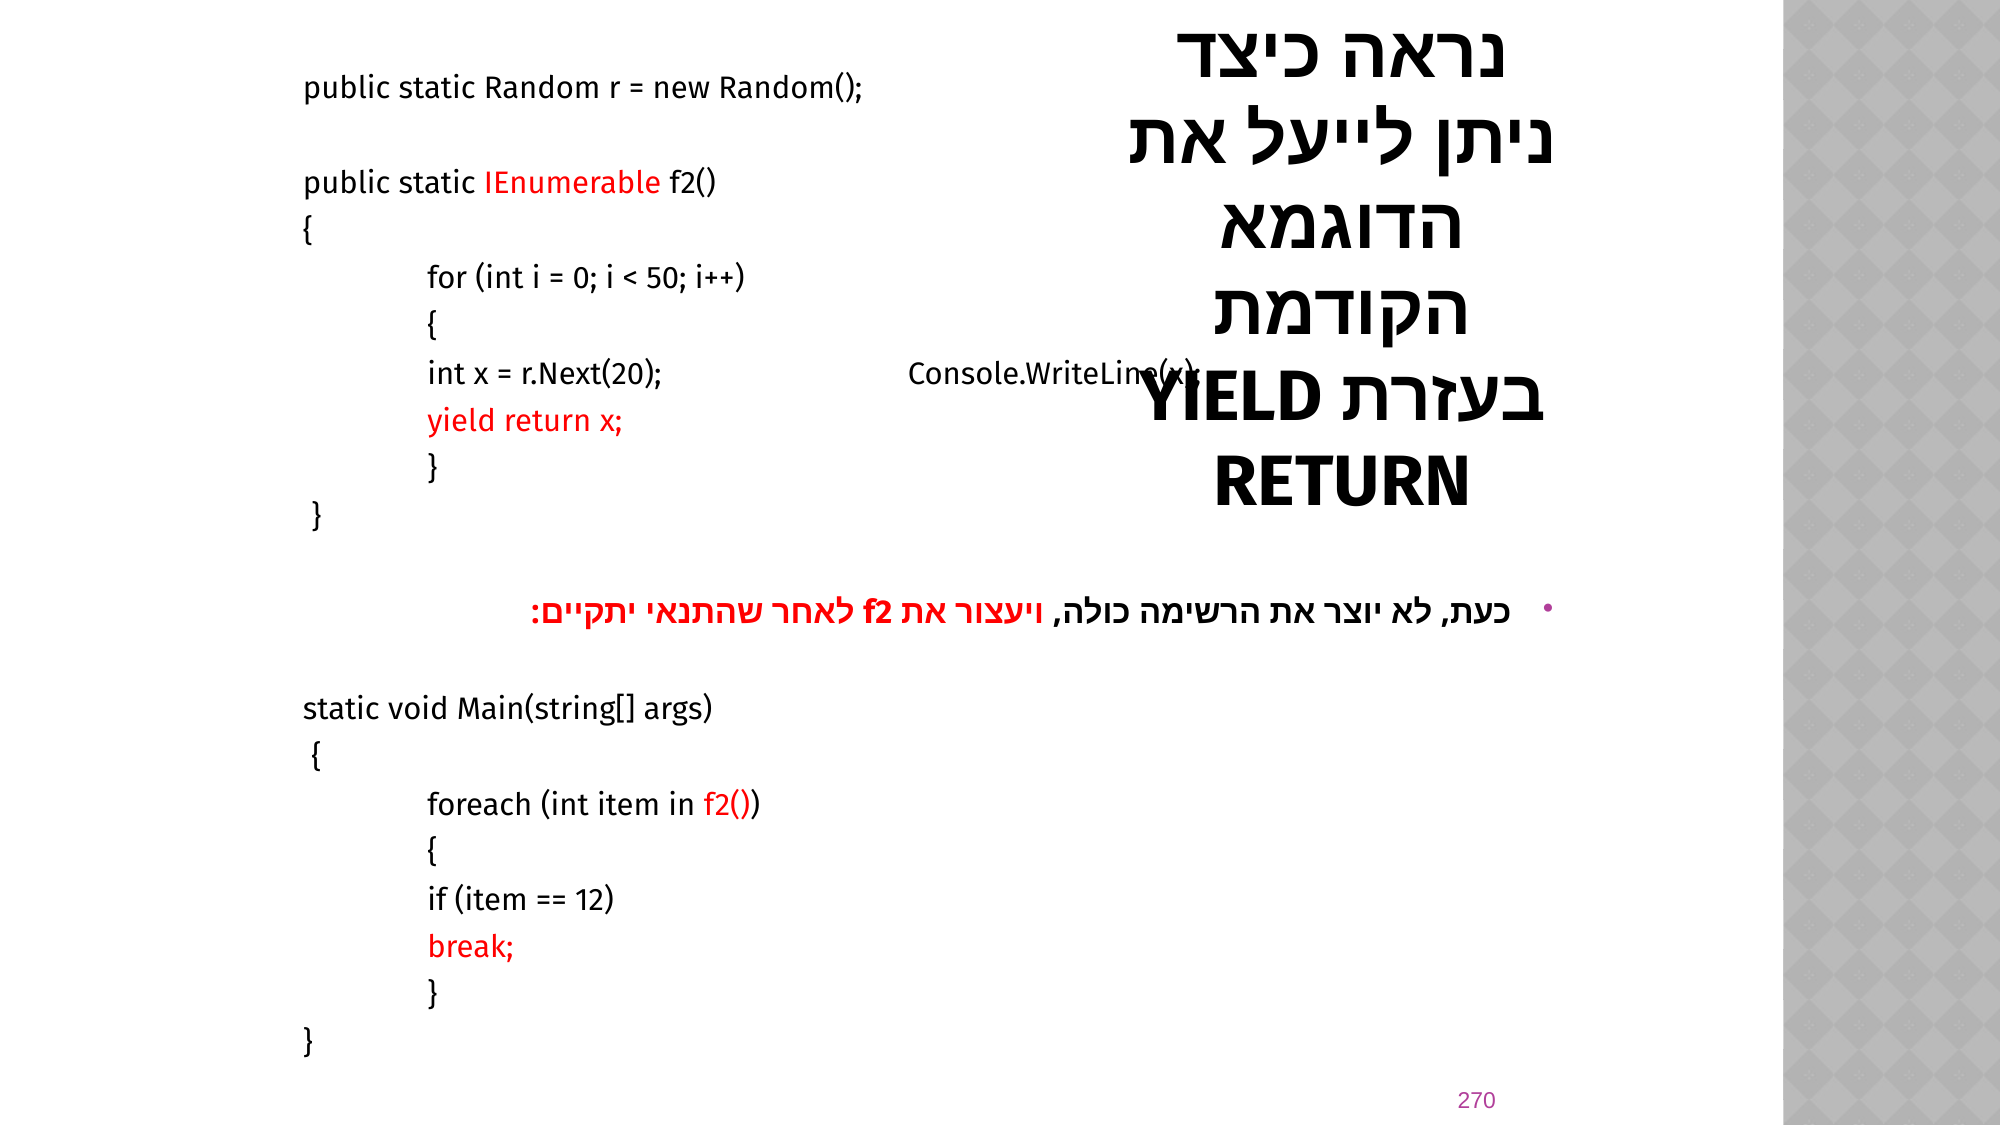

# נראה כיצד ניתן לייעל את הדוגמא הקודמת בעזרת yieLd return
public static Random r = new Random();

public static IEnumerable f2()
{
	for (int i = 0; i < 50; i++)
	{
		int x = r.Next(20);         					             Console.WriteLine(x);
		yield return x;
	}
 }

כעת, לא יוצר את הרשימה כולה, ויעצור את f2 לאחר שהתנאי יתקיים:

static void Main(string[] args)
 {
	foreach (int item in f2())
	{
		if (item == 12)
			break;
	}
}
270